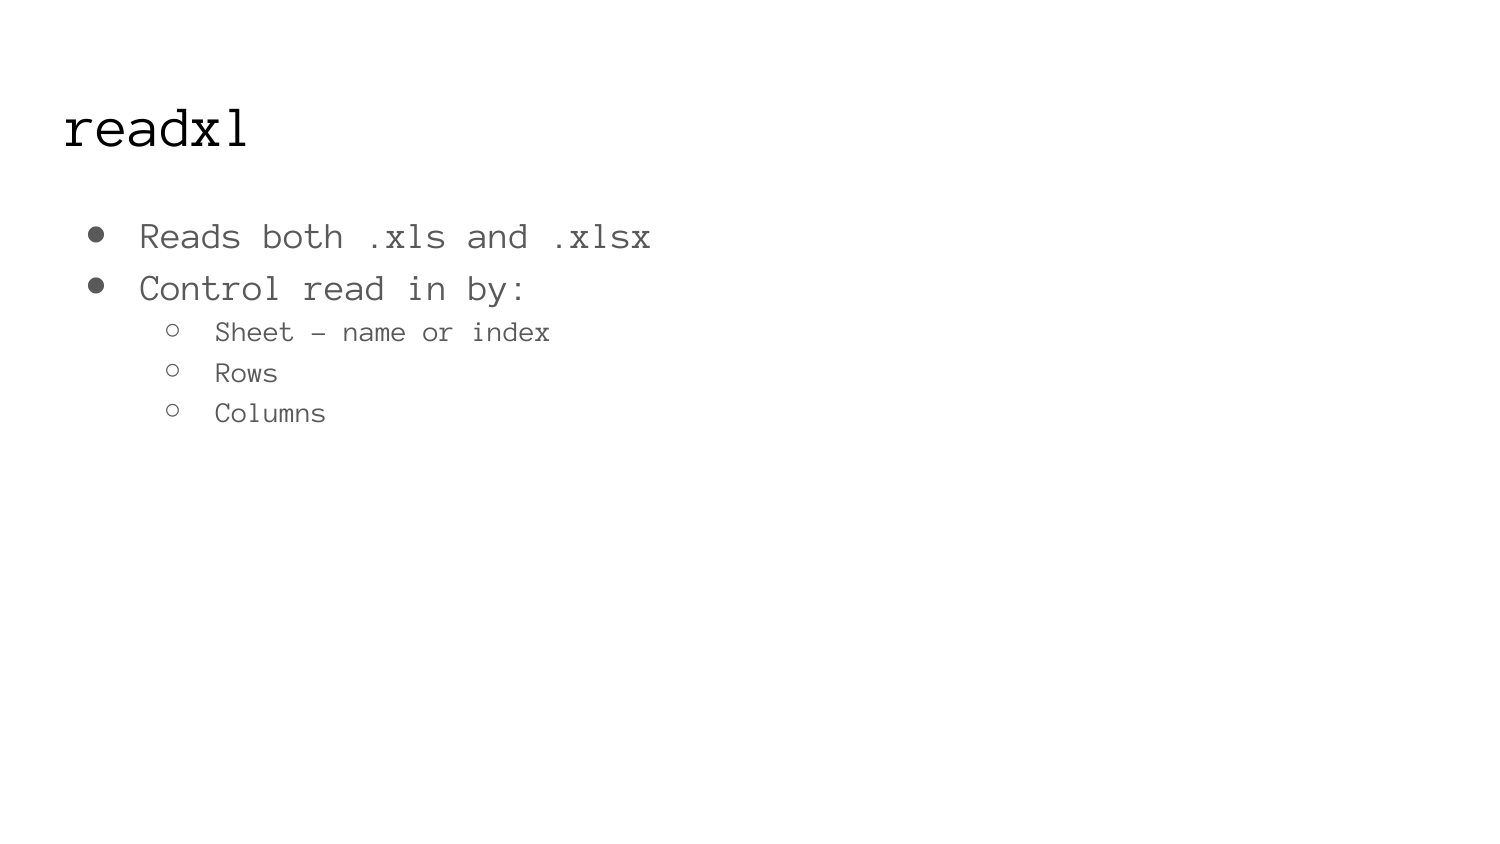

# readxl
Reads both .xls and .xlsx
Control read in by:
Sheet - name or index
Rows
Columns